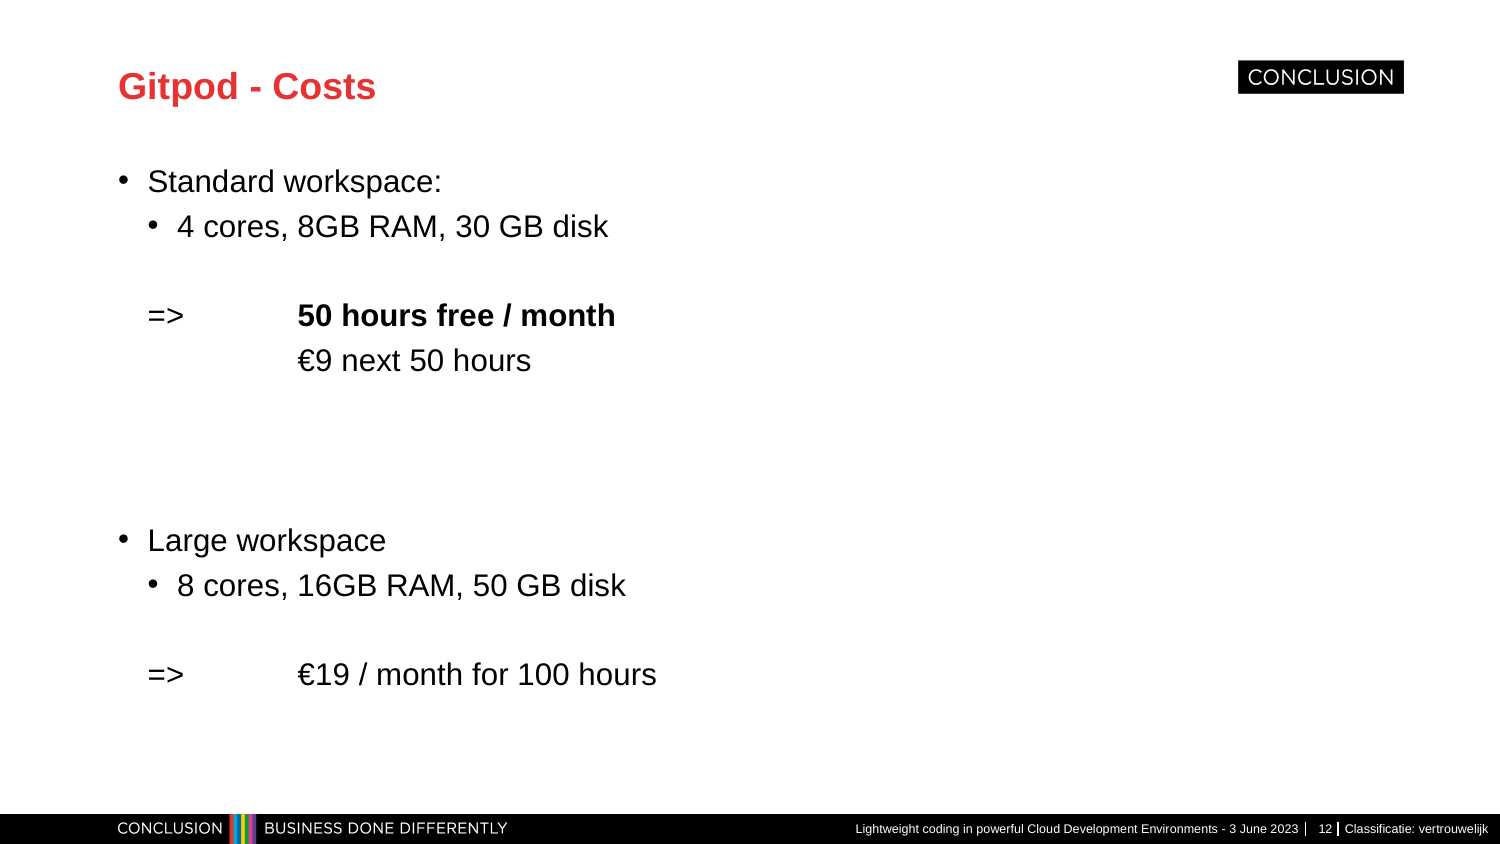

# Gitpod - Costs
Standard workspace:
4 cores, 8GB RAM, 30 GB disk
=> 	50 hours free / month
	€9 next 50 hours
Large workspace
8 cores, 16GB RAM, 50 GB disk
=> 	€19 / month for 100 hours

Lightweight coding in powerful Cloud Development Environments - 3 June 2023
12